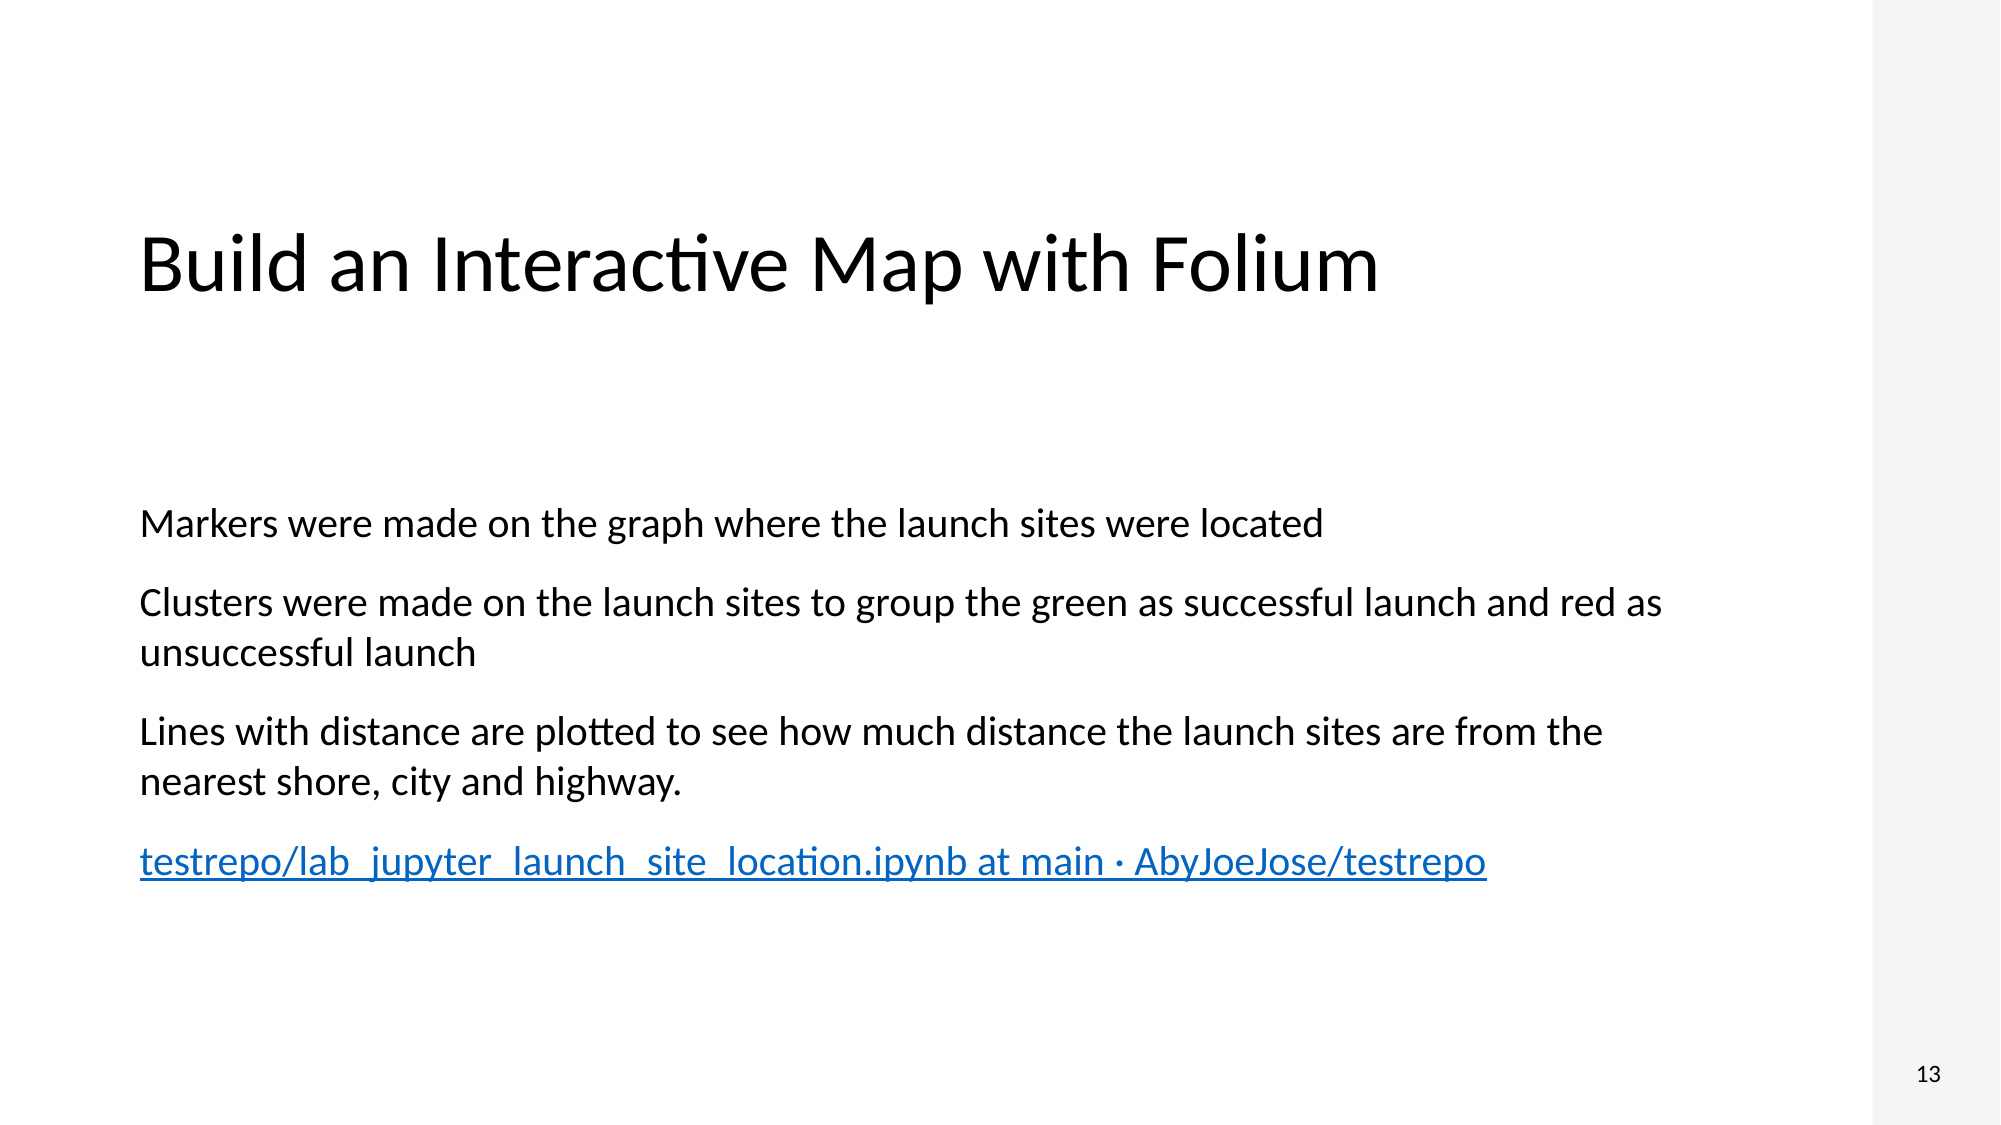

Build an Interactive Map with Folium
Markers were made on the graph where the launch sites were located
Clusters were made on the launch sites to group the green as successful launch and red as unsuccessful launch
Lines with distance are plotted to see how much distance the launch sites are from the nearest shore, city and highway.
testrepo/lab_jupyter_launch_site_location.ipynb at main · AbyJoeJose/testrepo

13